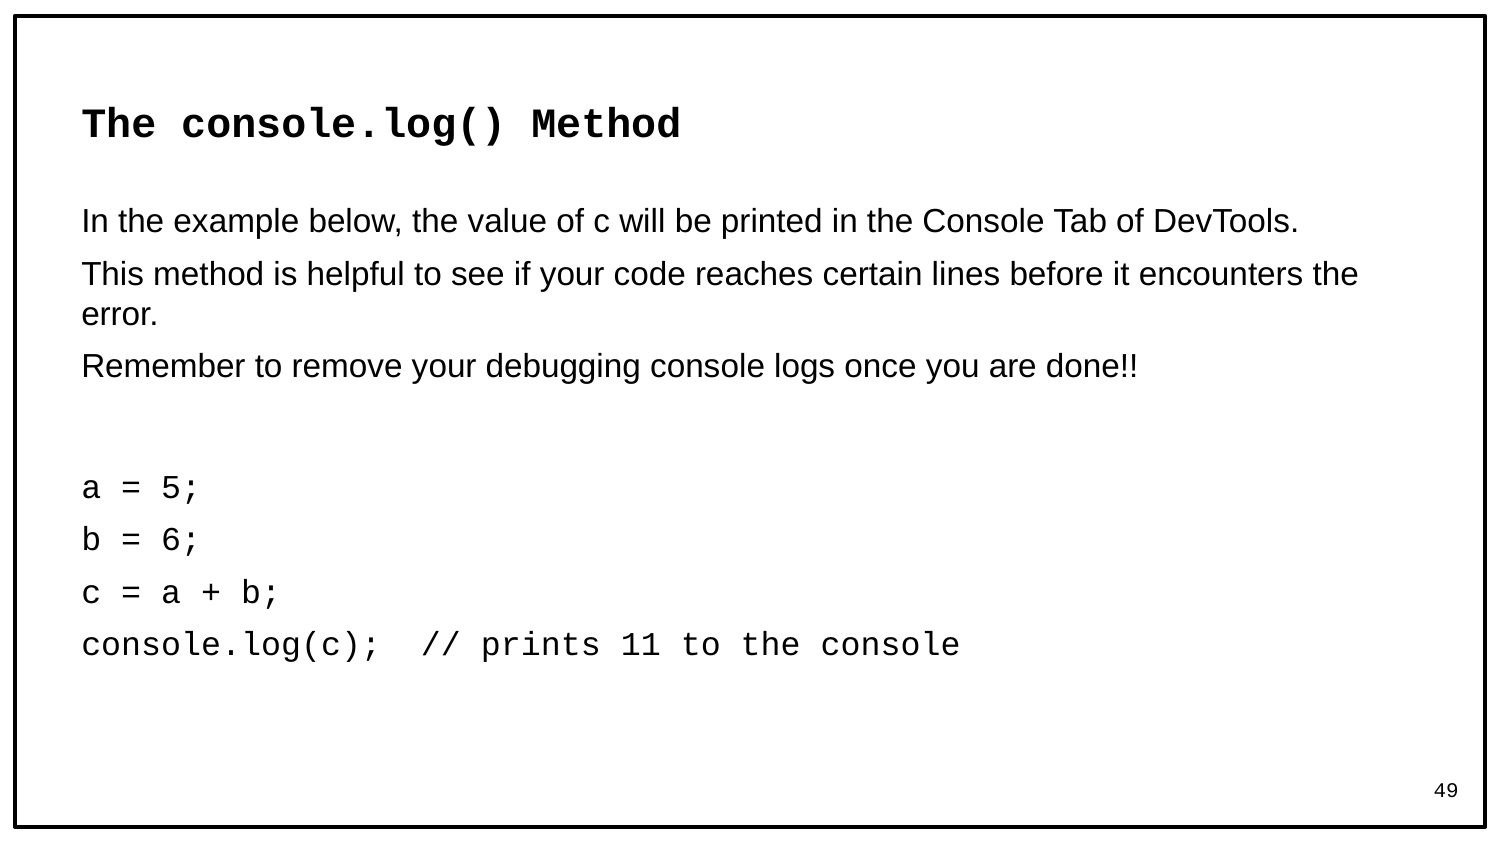

# The console.log() Method
In the example below, the value of c will be printed in the Console Tab of DevTools.
This method is helpful to see if your code reaches certain lines before it encounters the error.
Remember to remove your debugging console logs once you are done!!
a = 5;
b = 6;
c = a + b;
console.log(c);  // prints 11 to the console
49